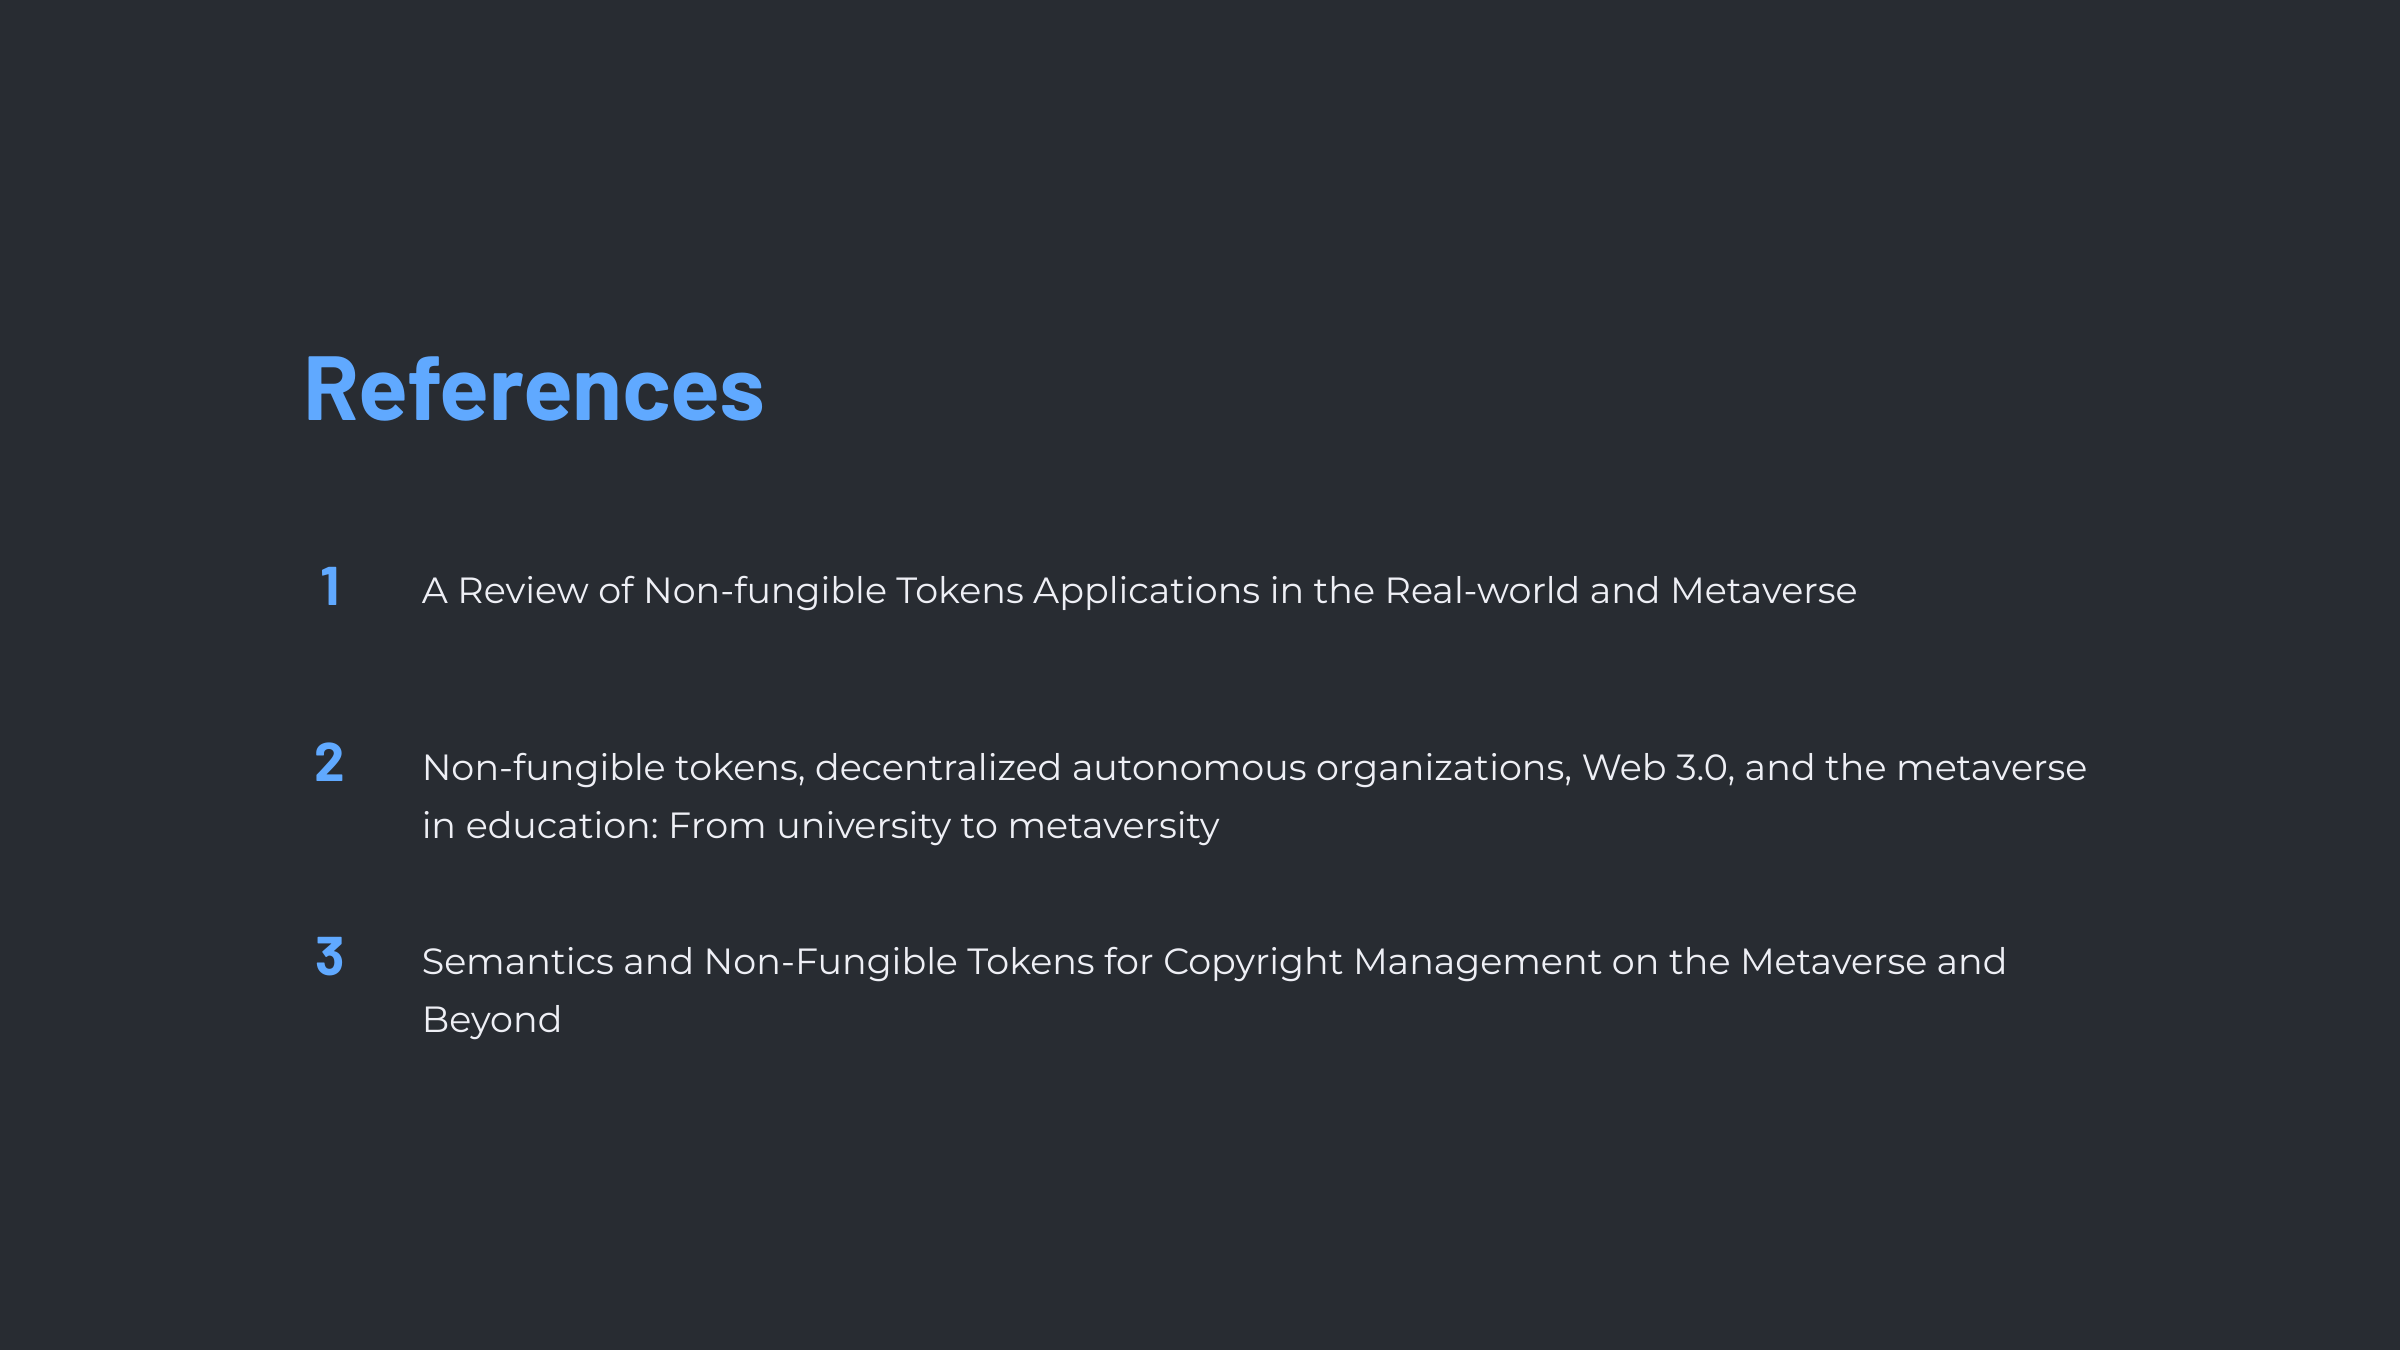

References

1
A Review of Non-fungible Tokens Applications in the Real-world and Metaverse​

2
Non-fungible tokens, decentralized autonomous organizations, Web 3.0, and the metaverse in education: From university to metaversity

3
Semantics and Non-Fungible Tokens for Copyright Management on the Metaverse and Beyond